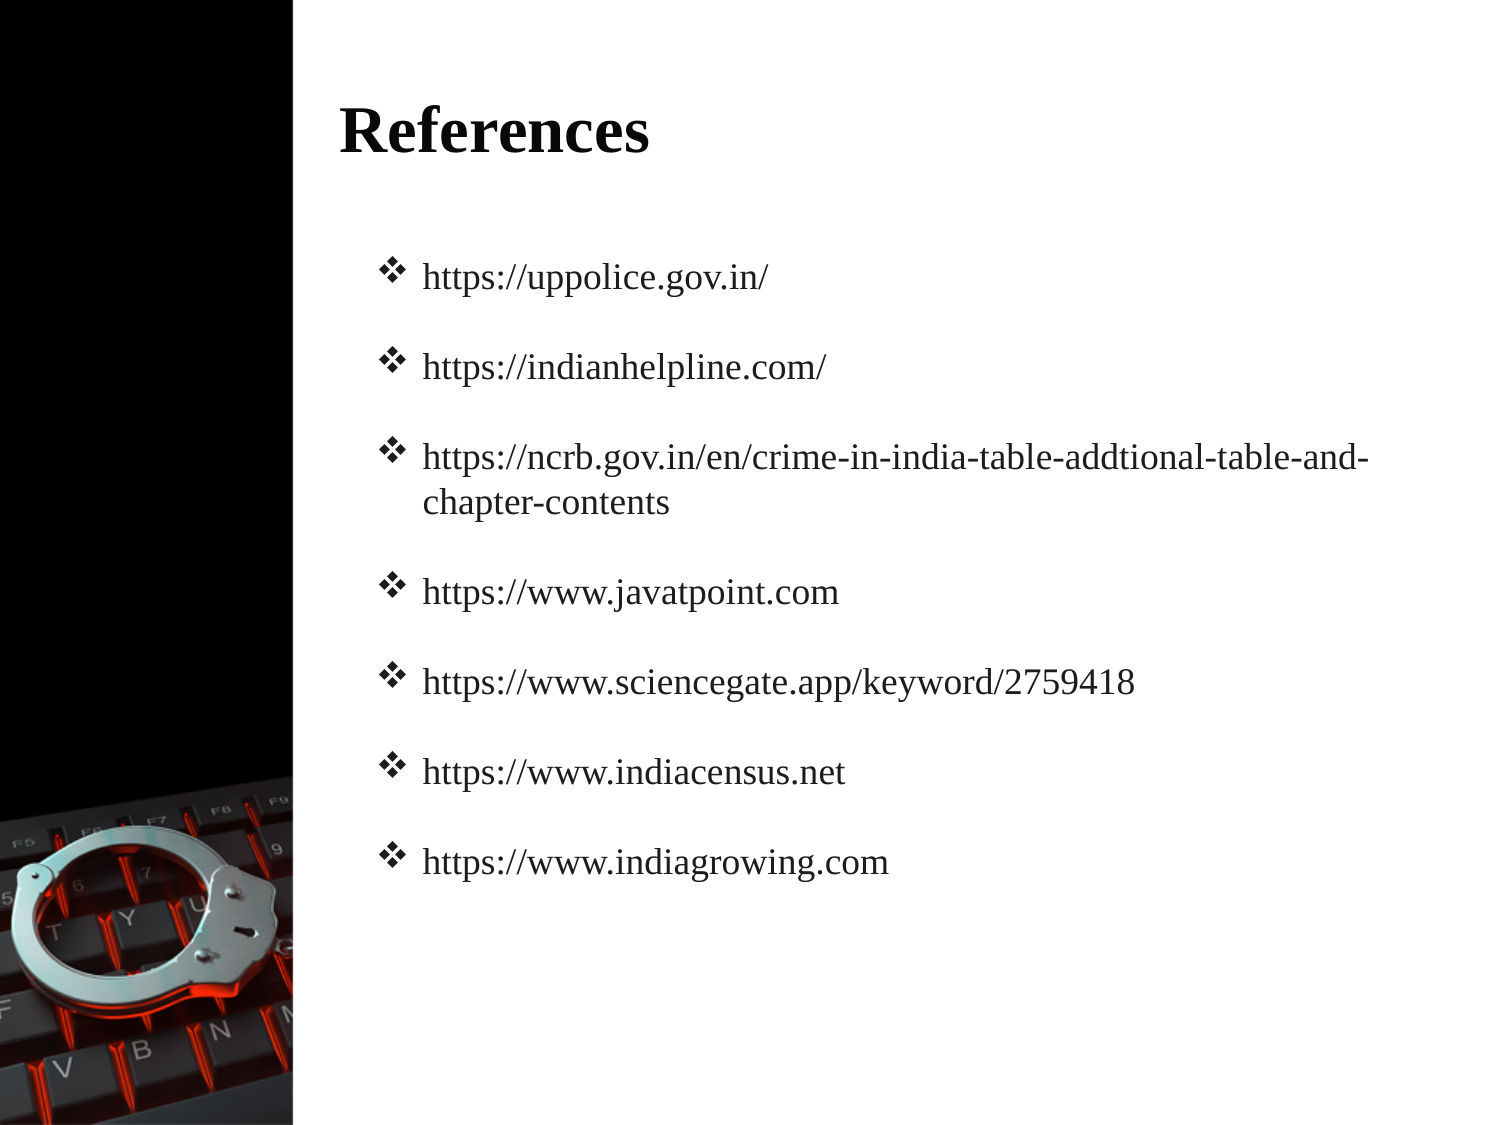

# References
https://uppolice.gov.in/

https://indianhelpline.com/

https://ncrb.gov.in/en/crime-in-india-table-addtional-table-and-chapter-contents

https://www.javatpoint.com

https://www.sciencegate.app/keyword/2759418

https://www.indiacensus.net

https://www.indiagrowing.com